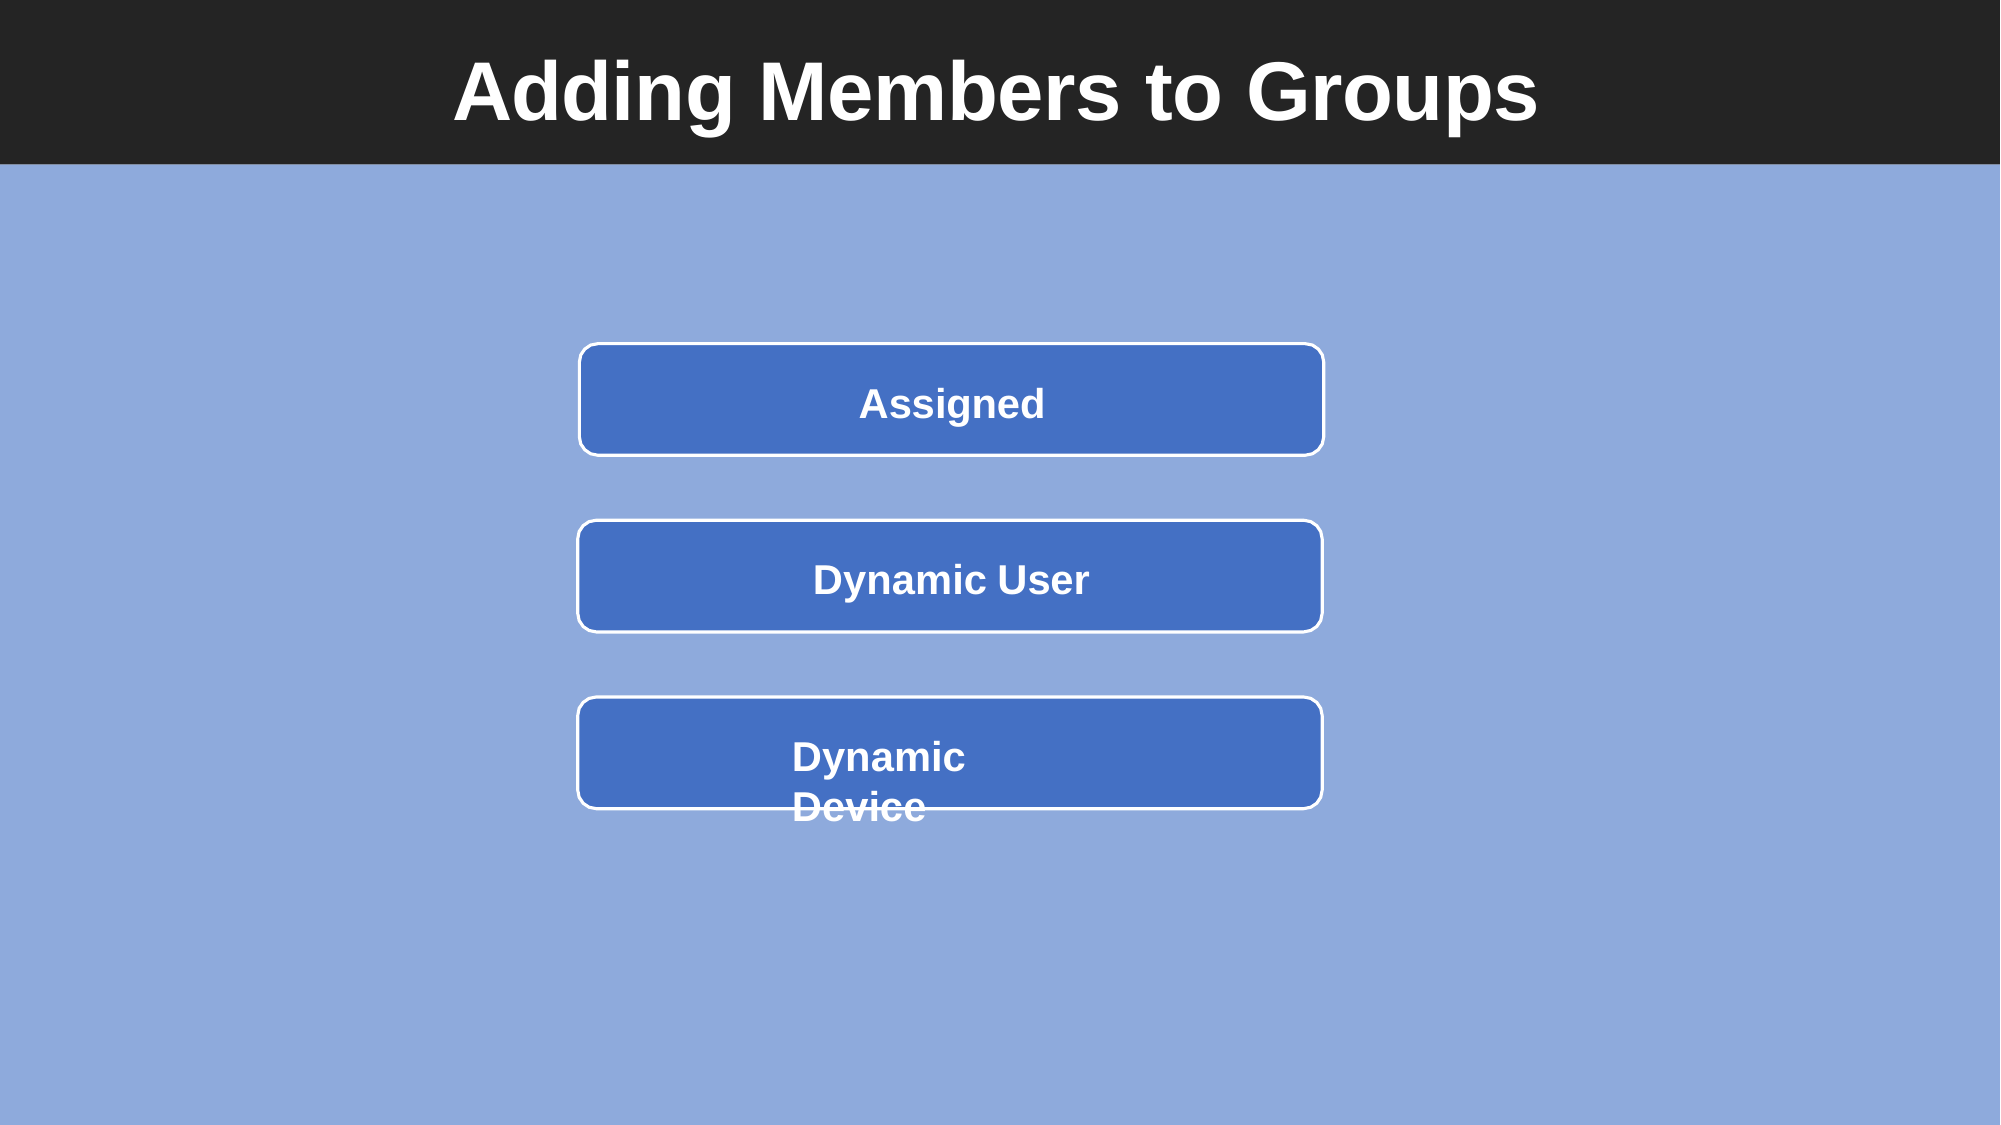

# Adding Members to Groups

Assigned

Dynamic User

Dynamic Device